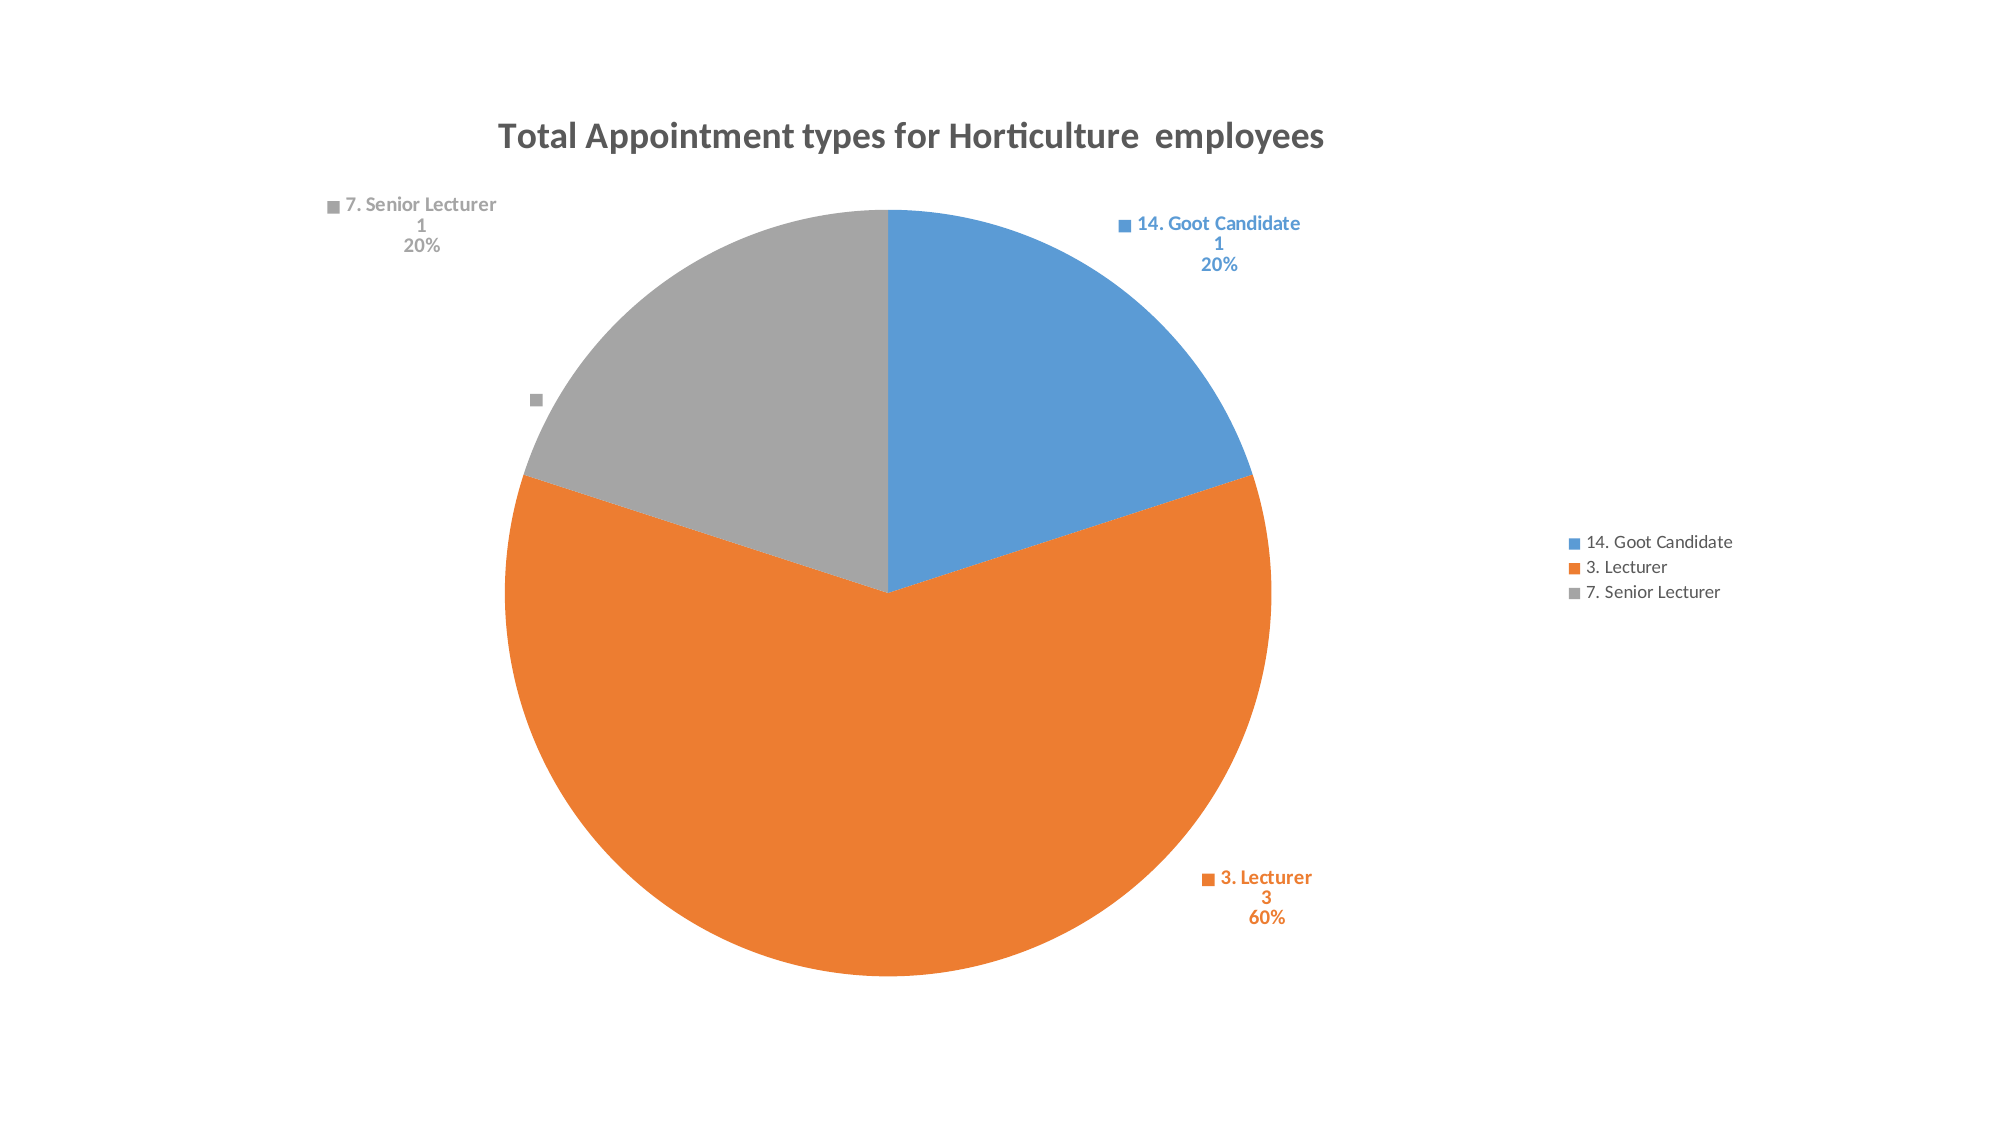

### Chart: Total Appointment types for Horticulture  employees

| Category | Total |
|---|---|
| 14. Goot Candidate | 1.0 |
| 3. Lecturer | 3.0 |
| 7. Senior Lecturer | 1.0 |